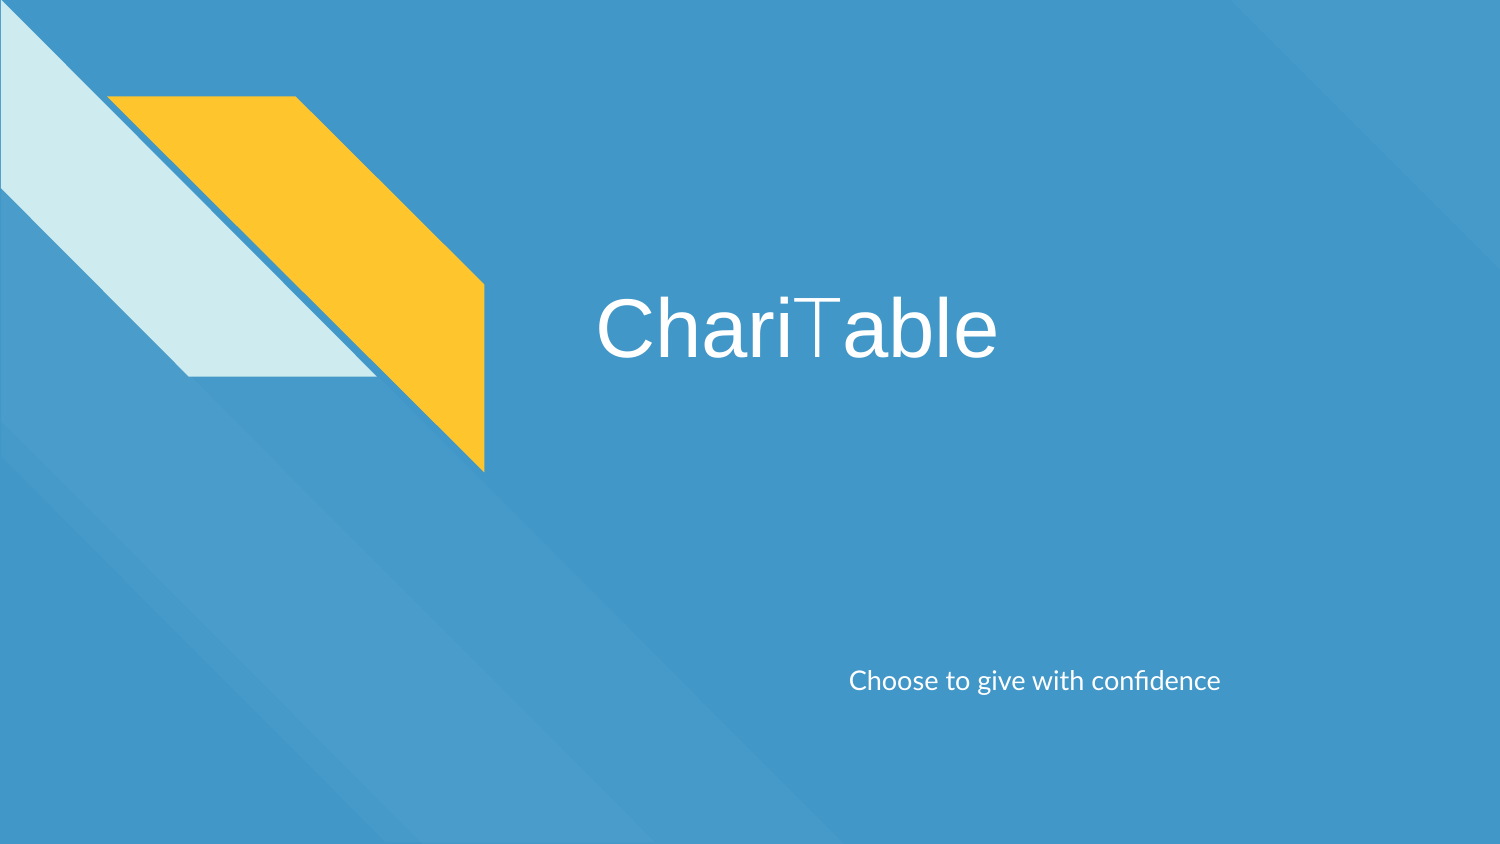

# ChariTable
Choose to give with confidence